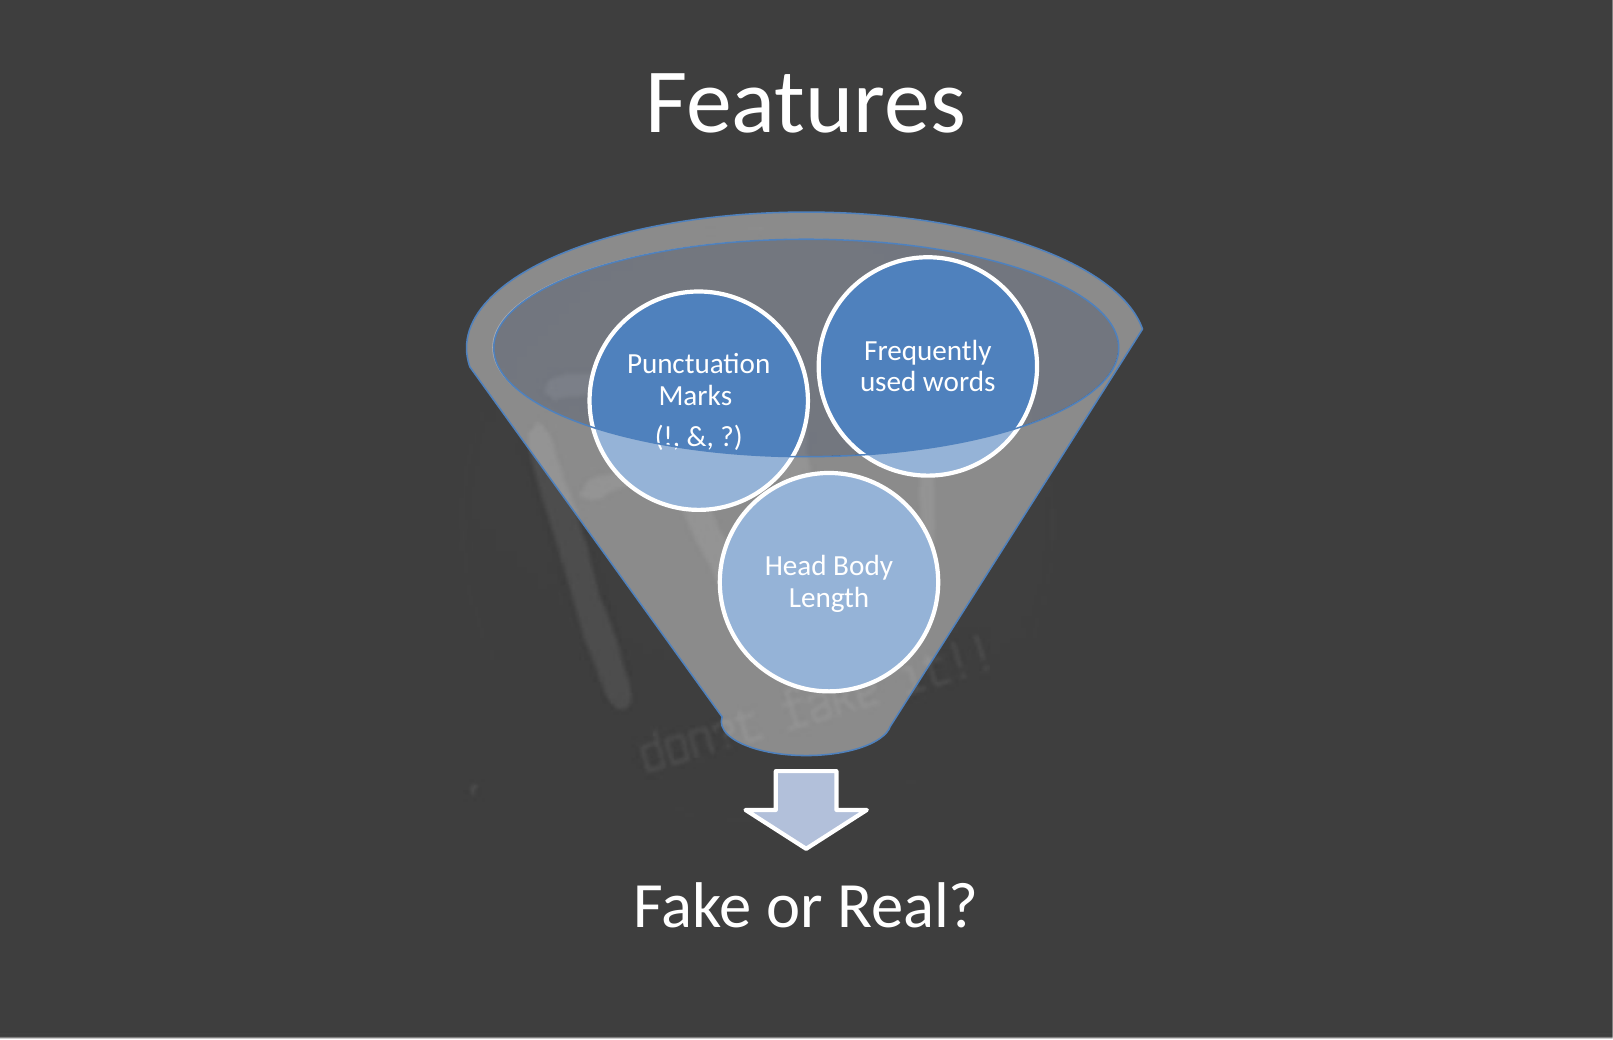

# Features
Fake or Real?
Head Body Length
Punctuation Marks
(!, &, ?)
Frequently used words